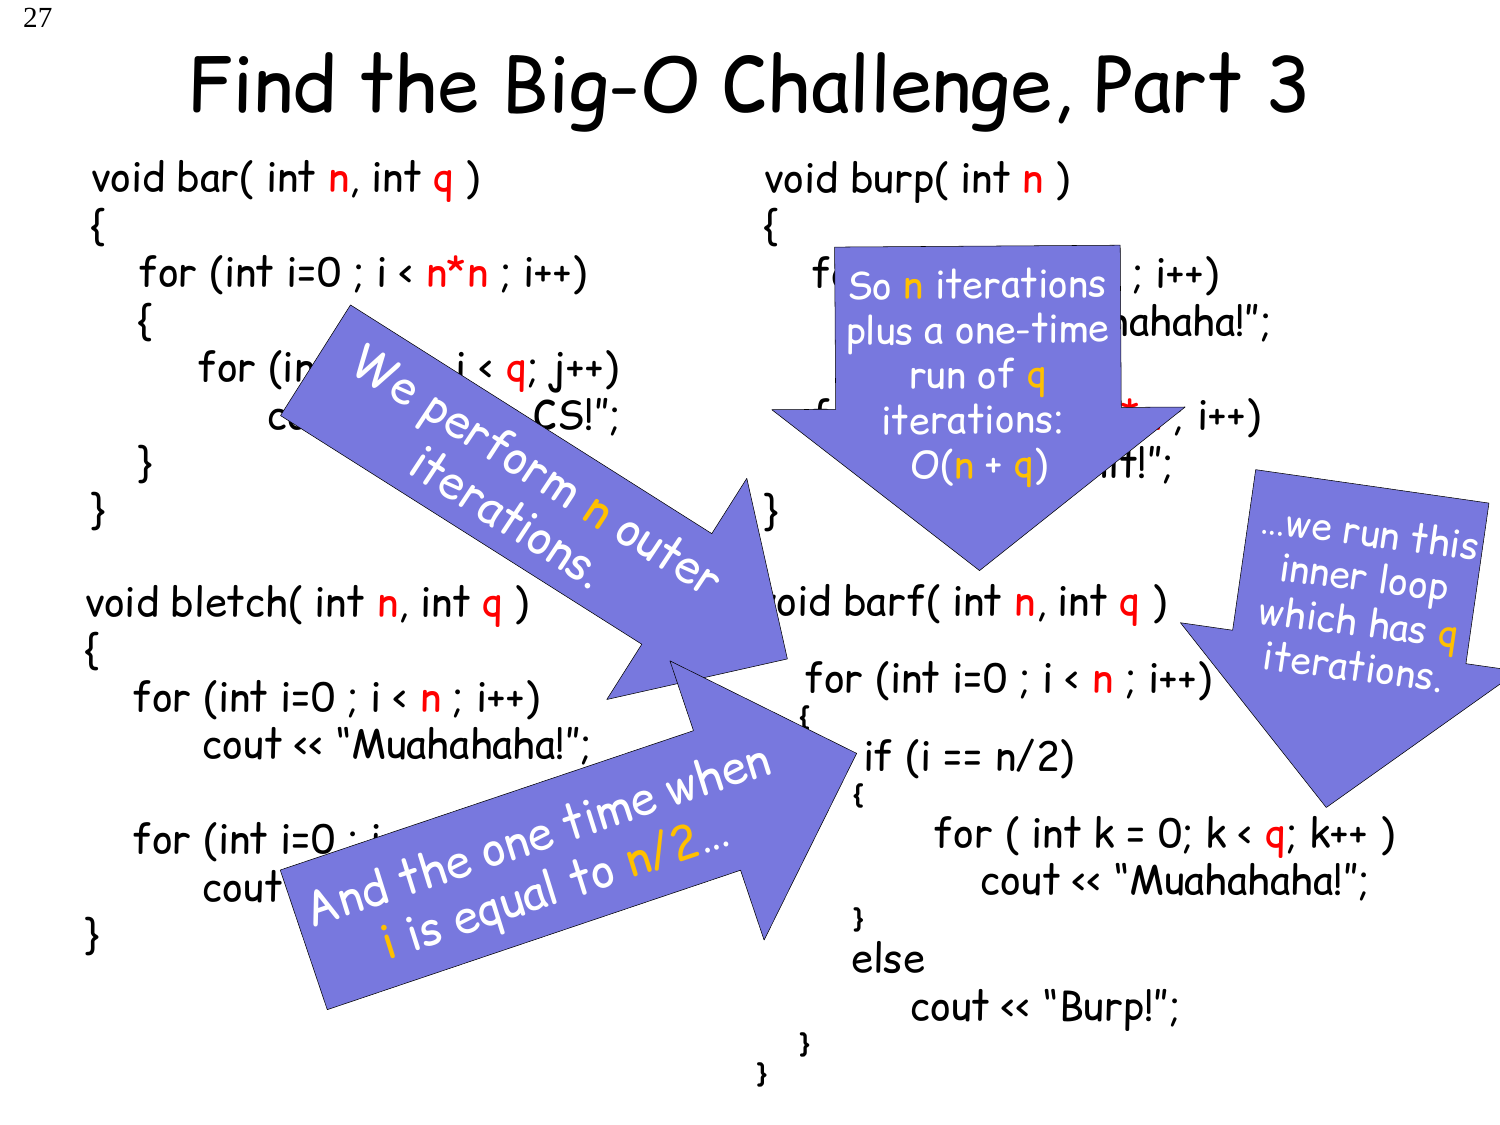

# Find the Big-O Challenge, Part 3
27
void bar( int n, int q )
{
    for (int i=0 ; i < n*n ; i++)
    {
         for (int j = 0; j < q; j++)
               cout << “I love CS!”;
    }
}
void burp( int n )
{
    for (int i=0 ; i < n ; i++)
          cout << “Muahahaha!”;

    for (int i=0 ; i < n*n ; i++)
          cout << “Vomit!”;
}

So n iterations plus a one-time run of q
iterations:
O(n + q)
We perform n outer
iterations.

…we run this inner loop
which has q iterations.
void barf( int n, int q )
{
    for (int i=0 ; i < n ; i++)
    {
         if (i == n/2)
         {
               for ( int k = 0; k < q; k++ )
                   cout << “Muahahaha!”;
         }
        else
             cout << “Burp!”;
    }
}
void bletch( int n, int q )
{
    for (int i=0 ; i < n ; i++)
          cout << “Muahahaha!”;

    for (int i=0 ; i < q*q ; i++)
          cout << “Vomit!”;
}
And the one time when
i is equal to n/2…